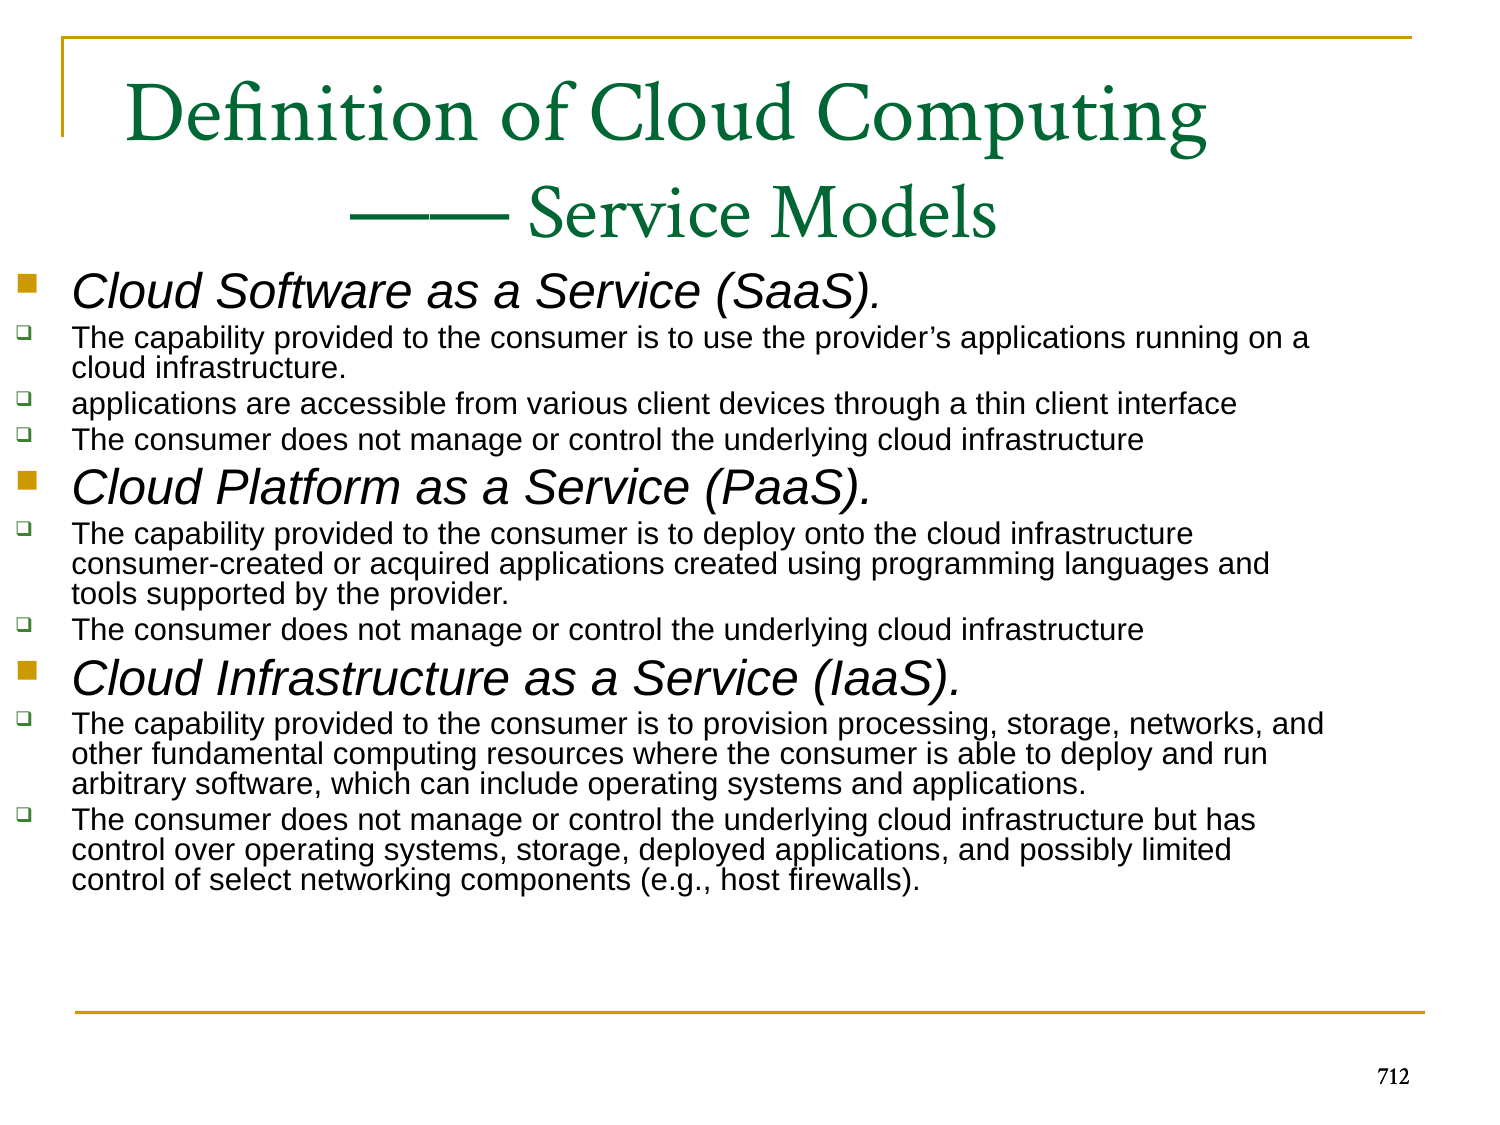

Definition of Cloud Computing
—— Service Models
Cloud Software as a Service (SaaS).
The capability provided to the consumer is to use the provider’s applications running on a cloud infrastructure.
applications are accessible from various client devices through a thin client interface
The consumer does not manage or control the underlying cloud infrastructure
Cloud Platform as a Service (PaaS).
The capability provided to the consumer is to deploy onto the cloud infrastructure consumer-created or acquired applications created using programming languages and tools supported by the provider.
The consumer does not manage or control the underlying cloud infrastructure
Cloud Infrastructure as a Service (IaaS).
The capability provided to the consumer is to provision processing, storage, networks, and other fundamental computing resources where the consumer is able to deploy and run arbitrary software, which can include operating systems and applications.
The consumer does not manage or control the underlying cloud infrastructure but has control over operating systems, storage, deployed applications, and possibly limited control of select networking components (e.g., host firewalls).
712
712